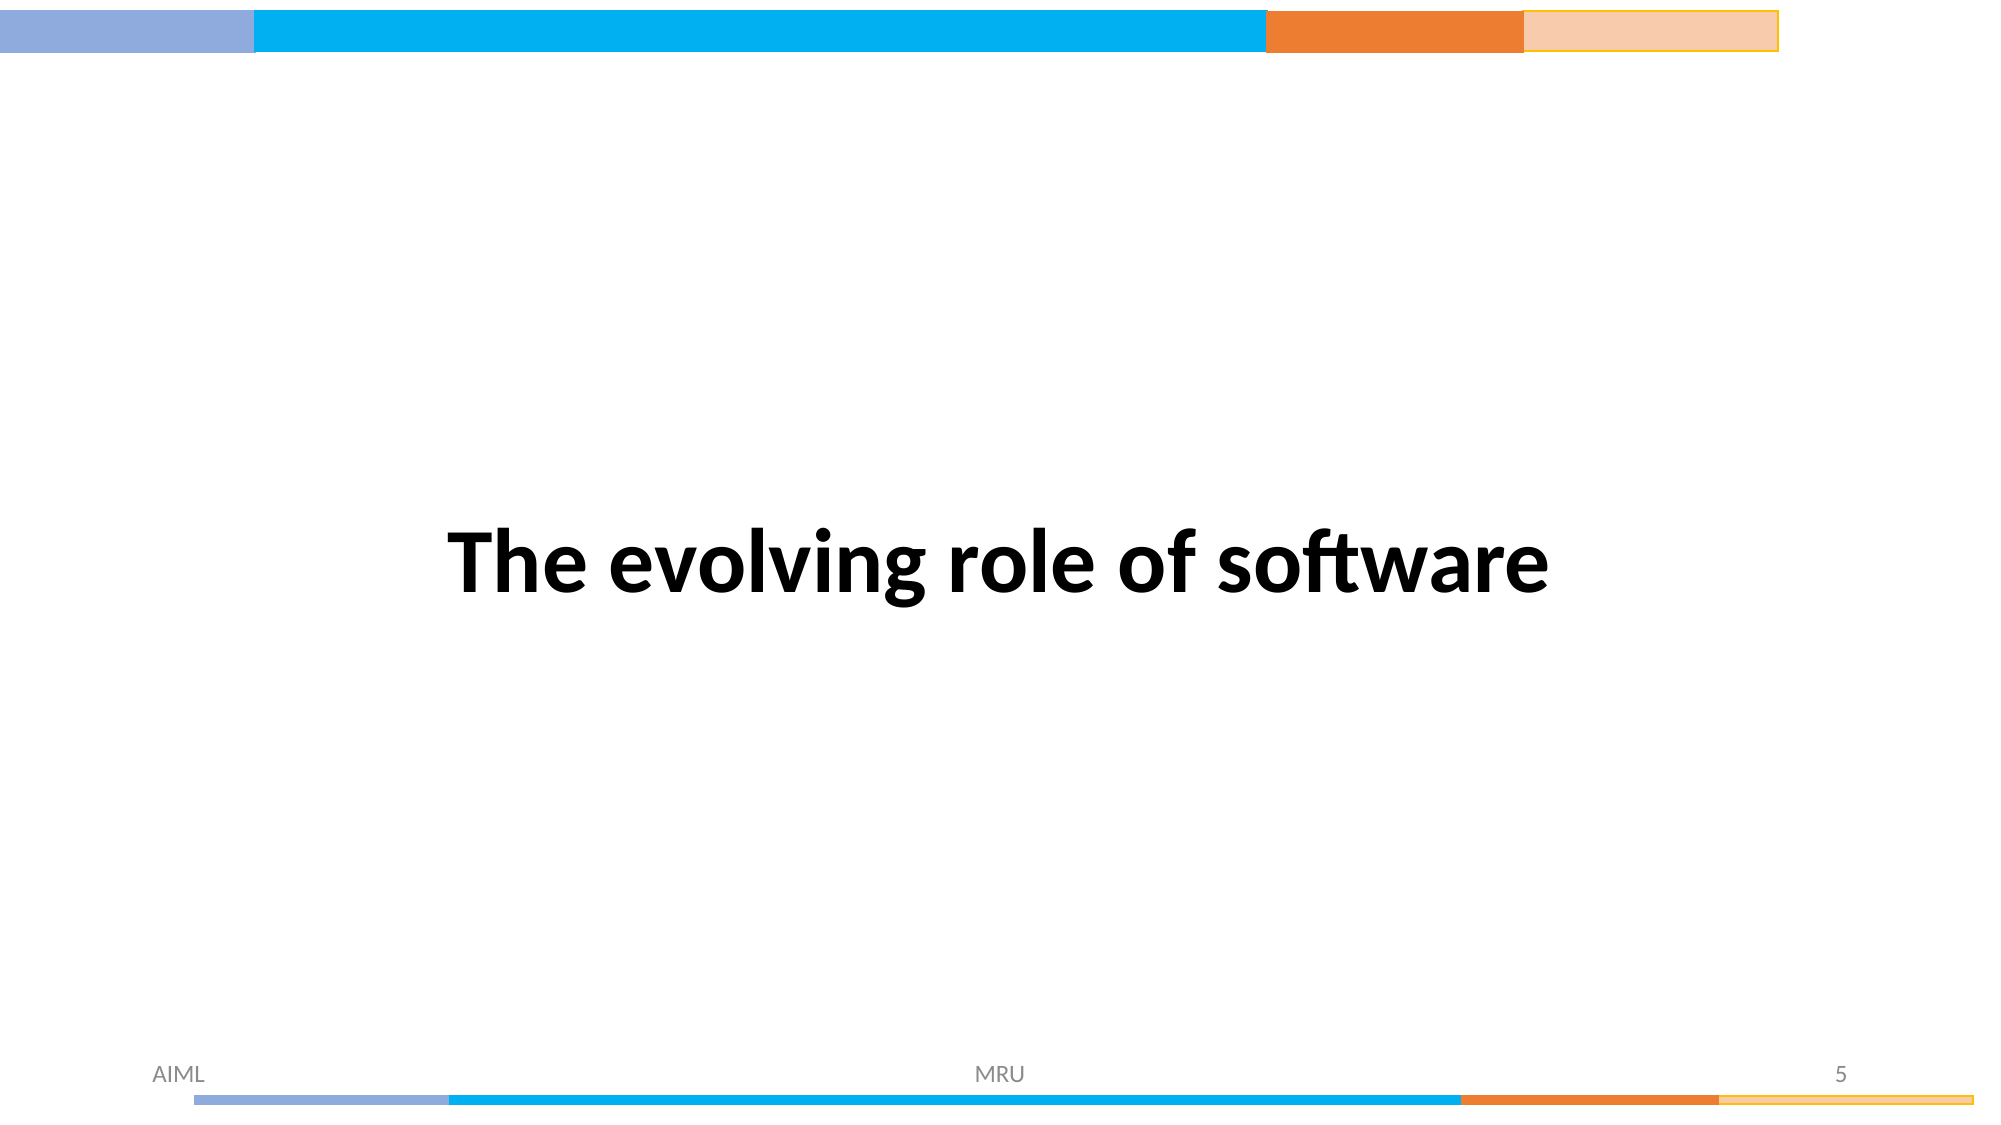

The evolving role of software
AIML
MRU
5